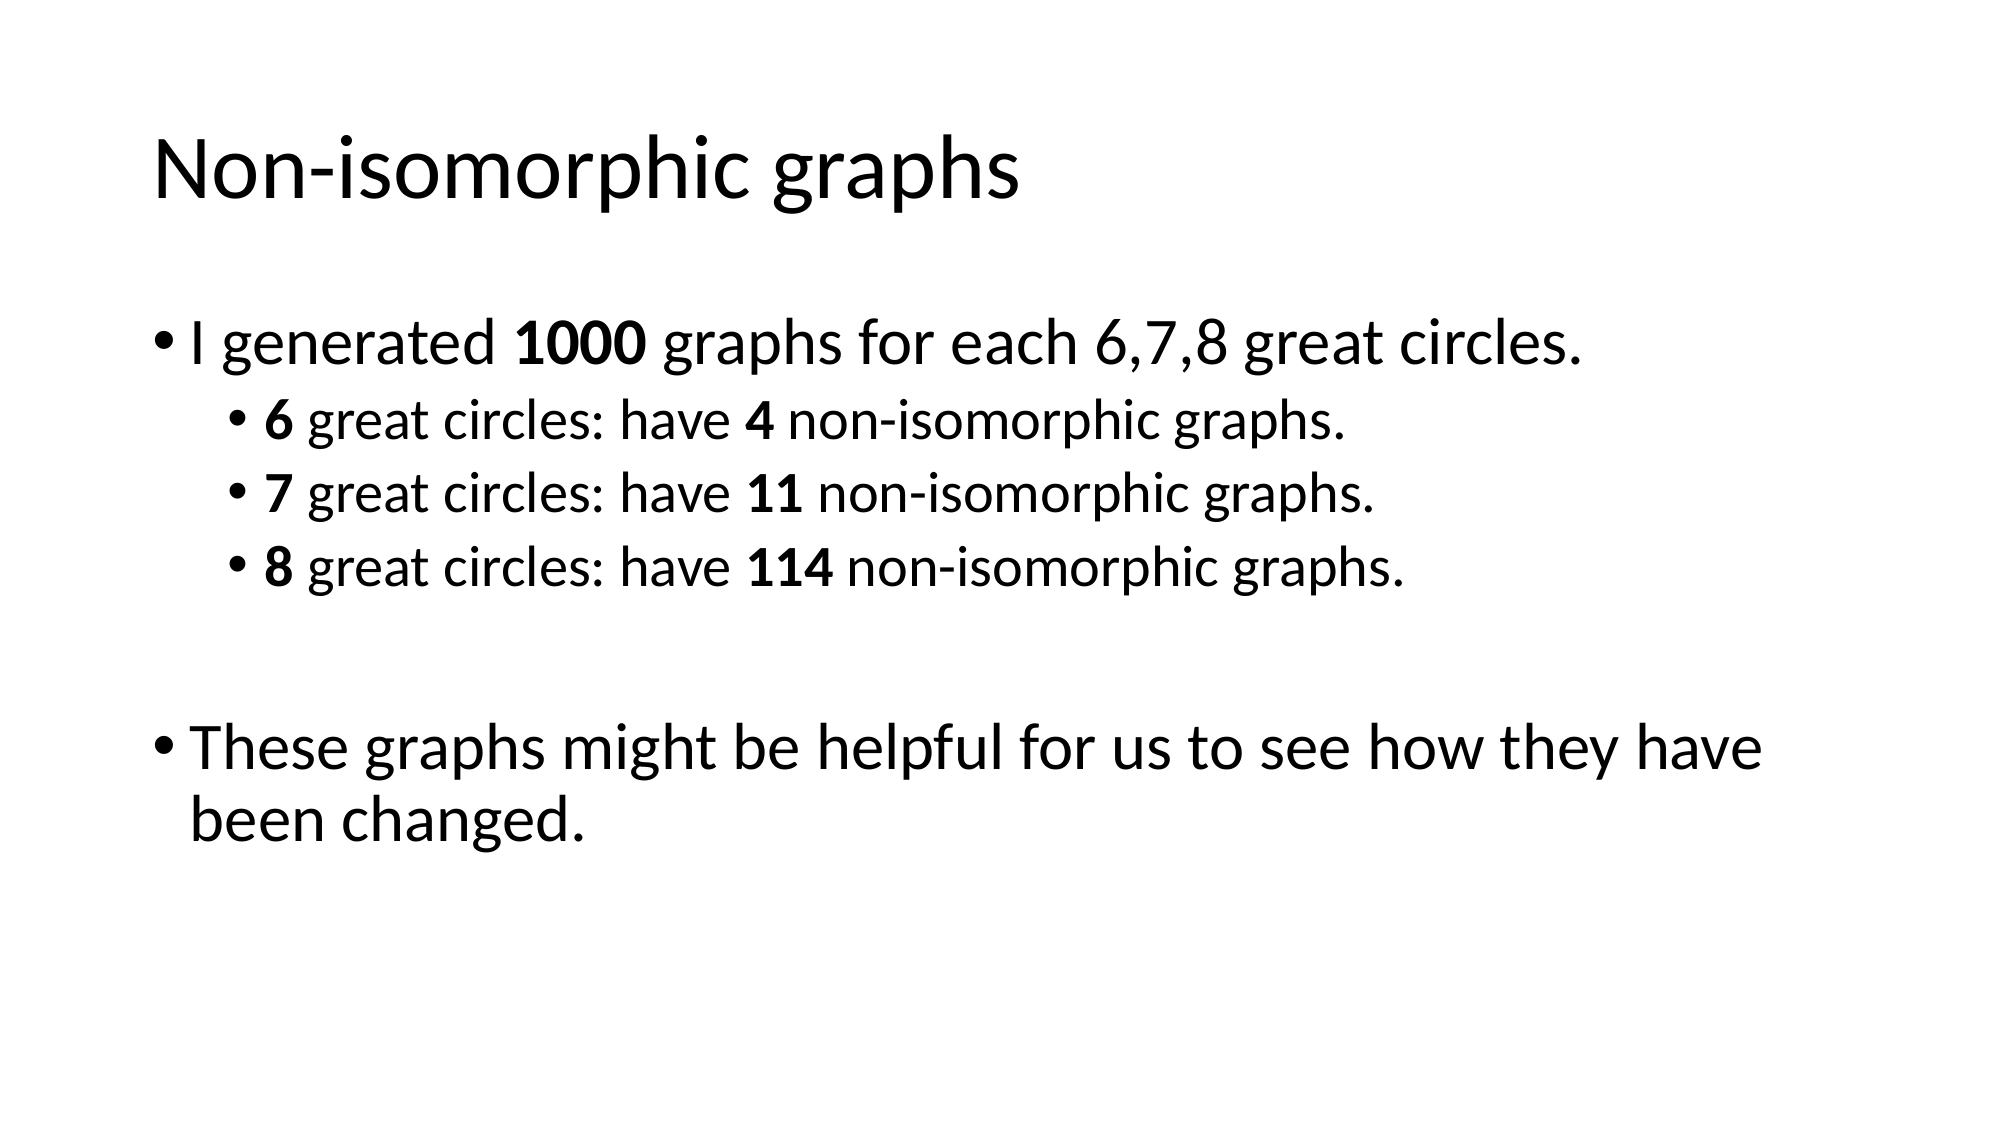

# Non-isomorphic graphs
I generated 1000 graphs for each 6,7,8 great circles.
6 great circles: have 4 non-isomorphic graphs.
7 great circles: have 11 non-isomorphic graphs.
8 great circles: have 114 non-isomorphic graphs.

These graphs might be helpful for us to see how they have been changed.